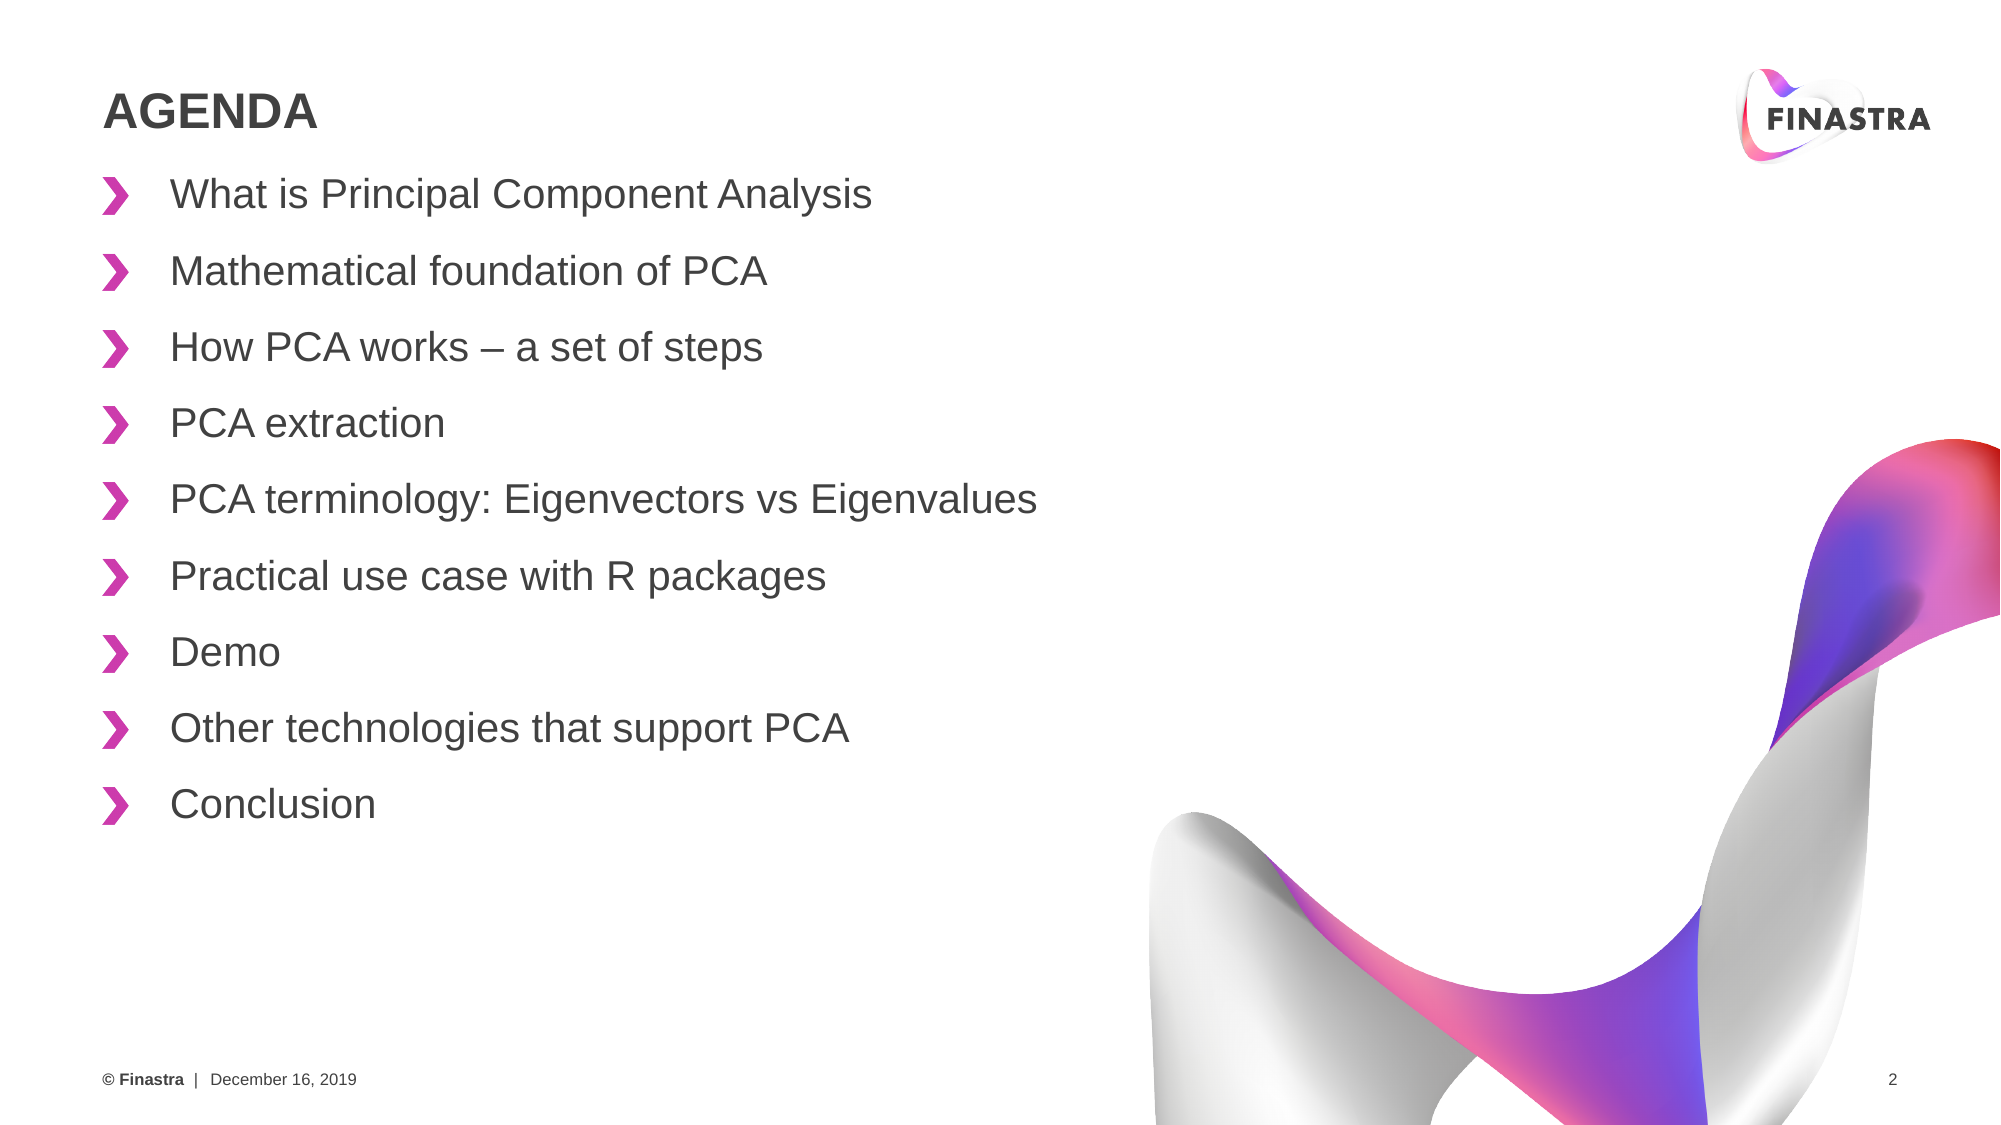

# AGENDA
What is Principal Component Analysis
Mathematical foundation of PCA
How PCA works – a set of steps
PCA extraction
PCA terminology: Eigenvectors vs Eigenvalues
Practical use case with R packages
Demo
Other technologies that support PCA
Conclusion

December 16, 2019
2